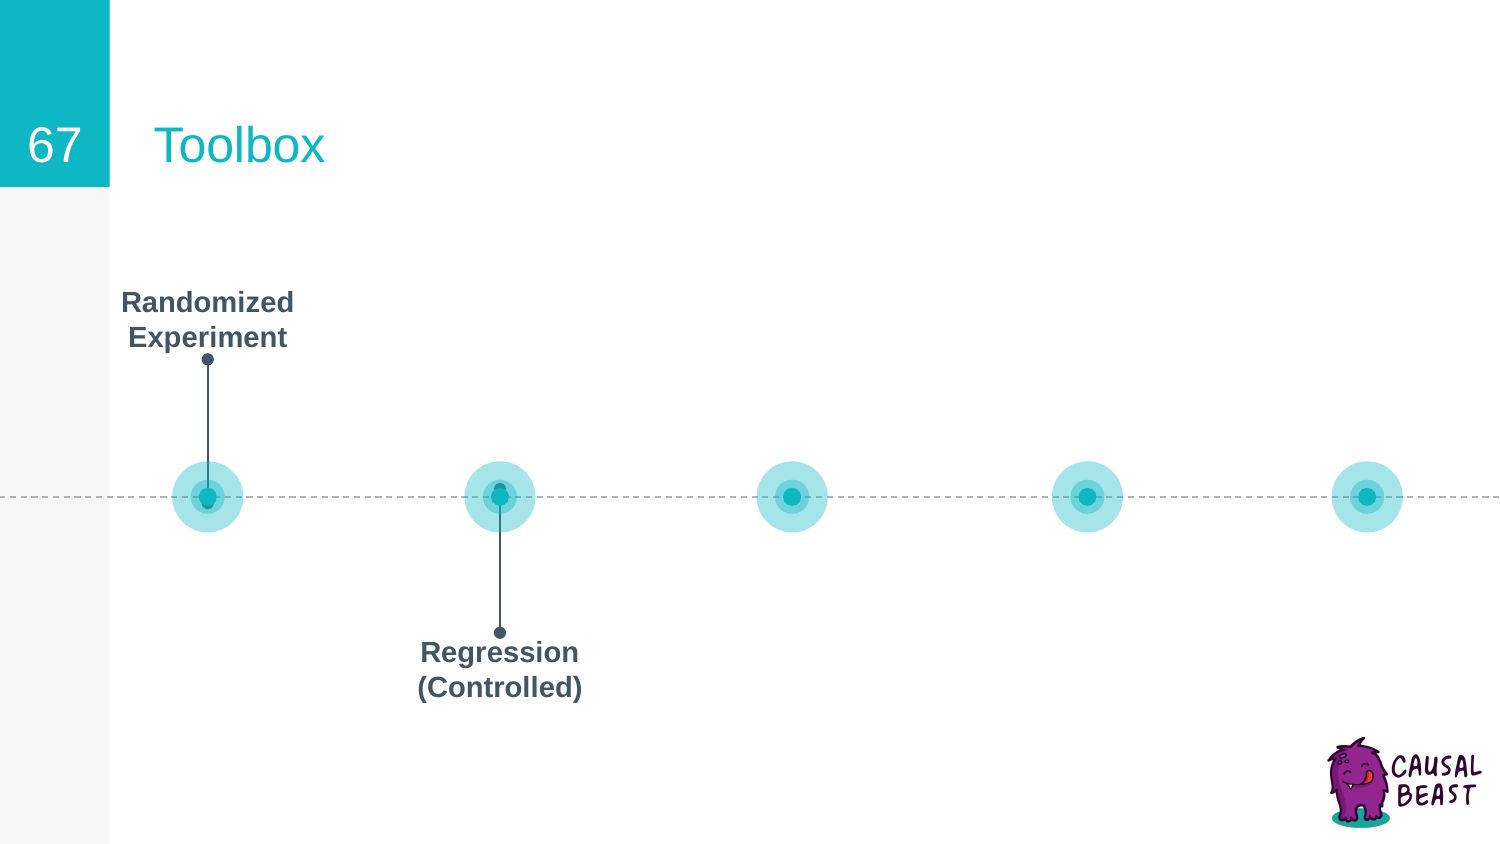

67
# Toolbox
Randomized Experiment

Regression (Controlled)